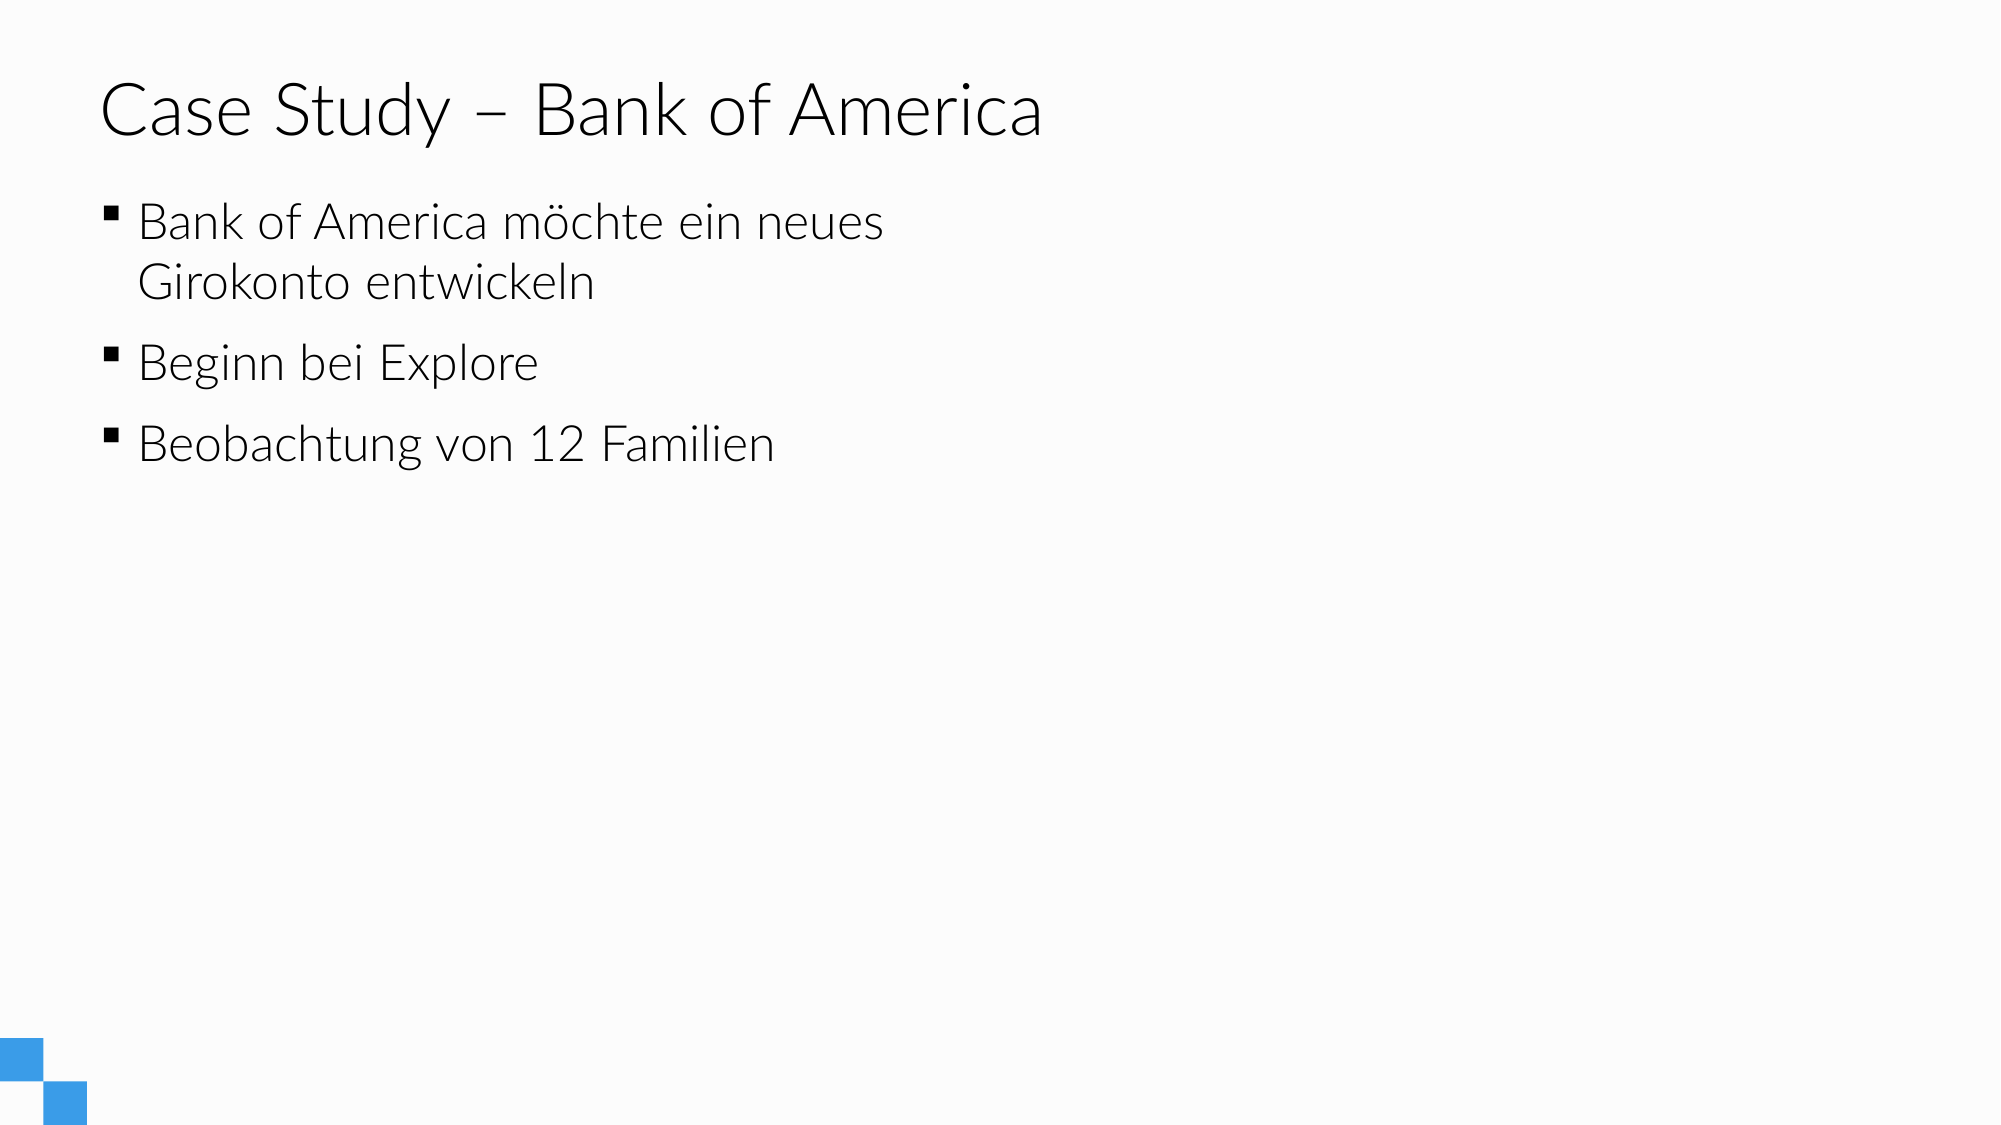

# Case Study – Bank of America
Bank of America möchte ein neues Girokonto entwickeln
Beginn bei Explore
Beobachtung von 12 Familien